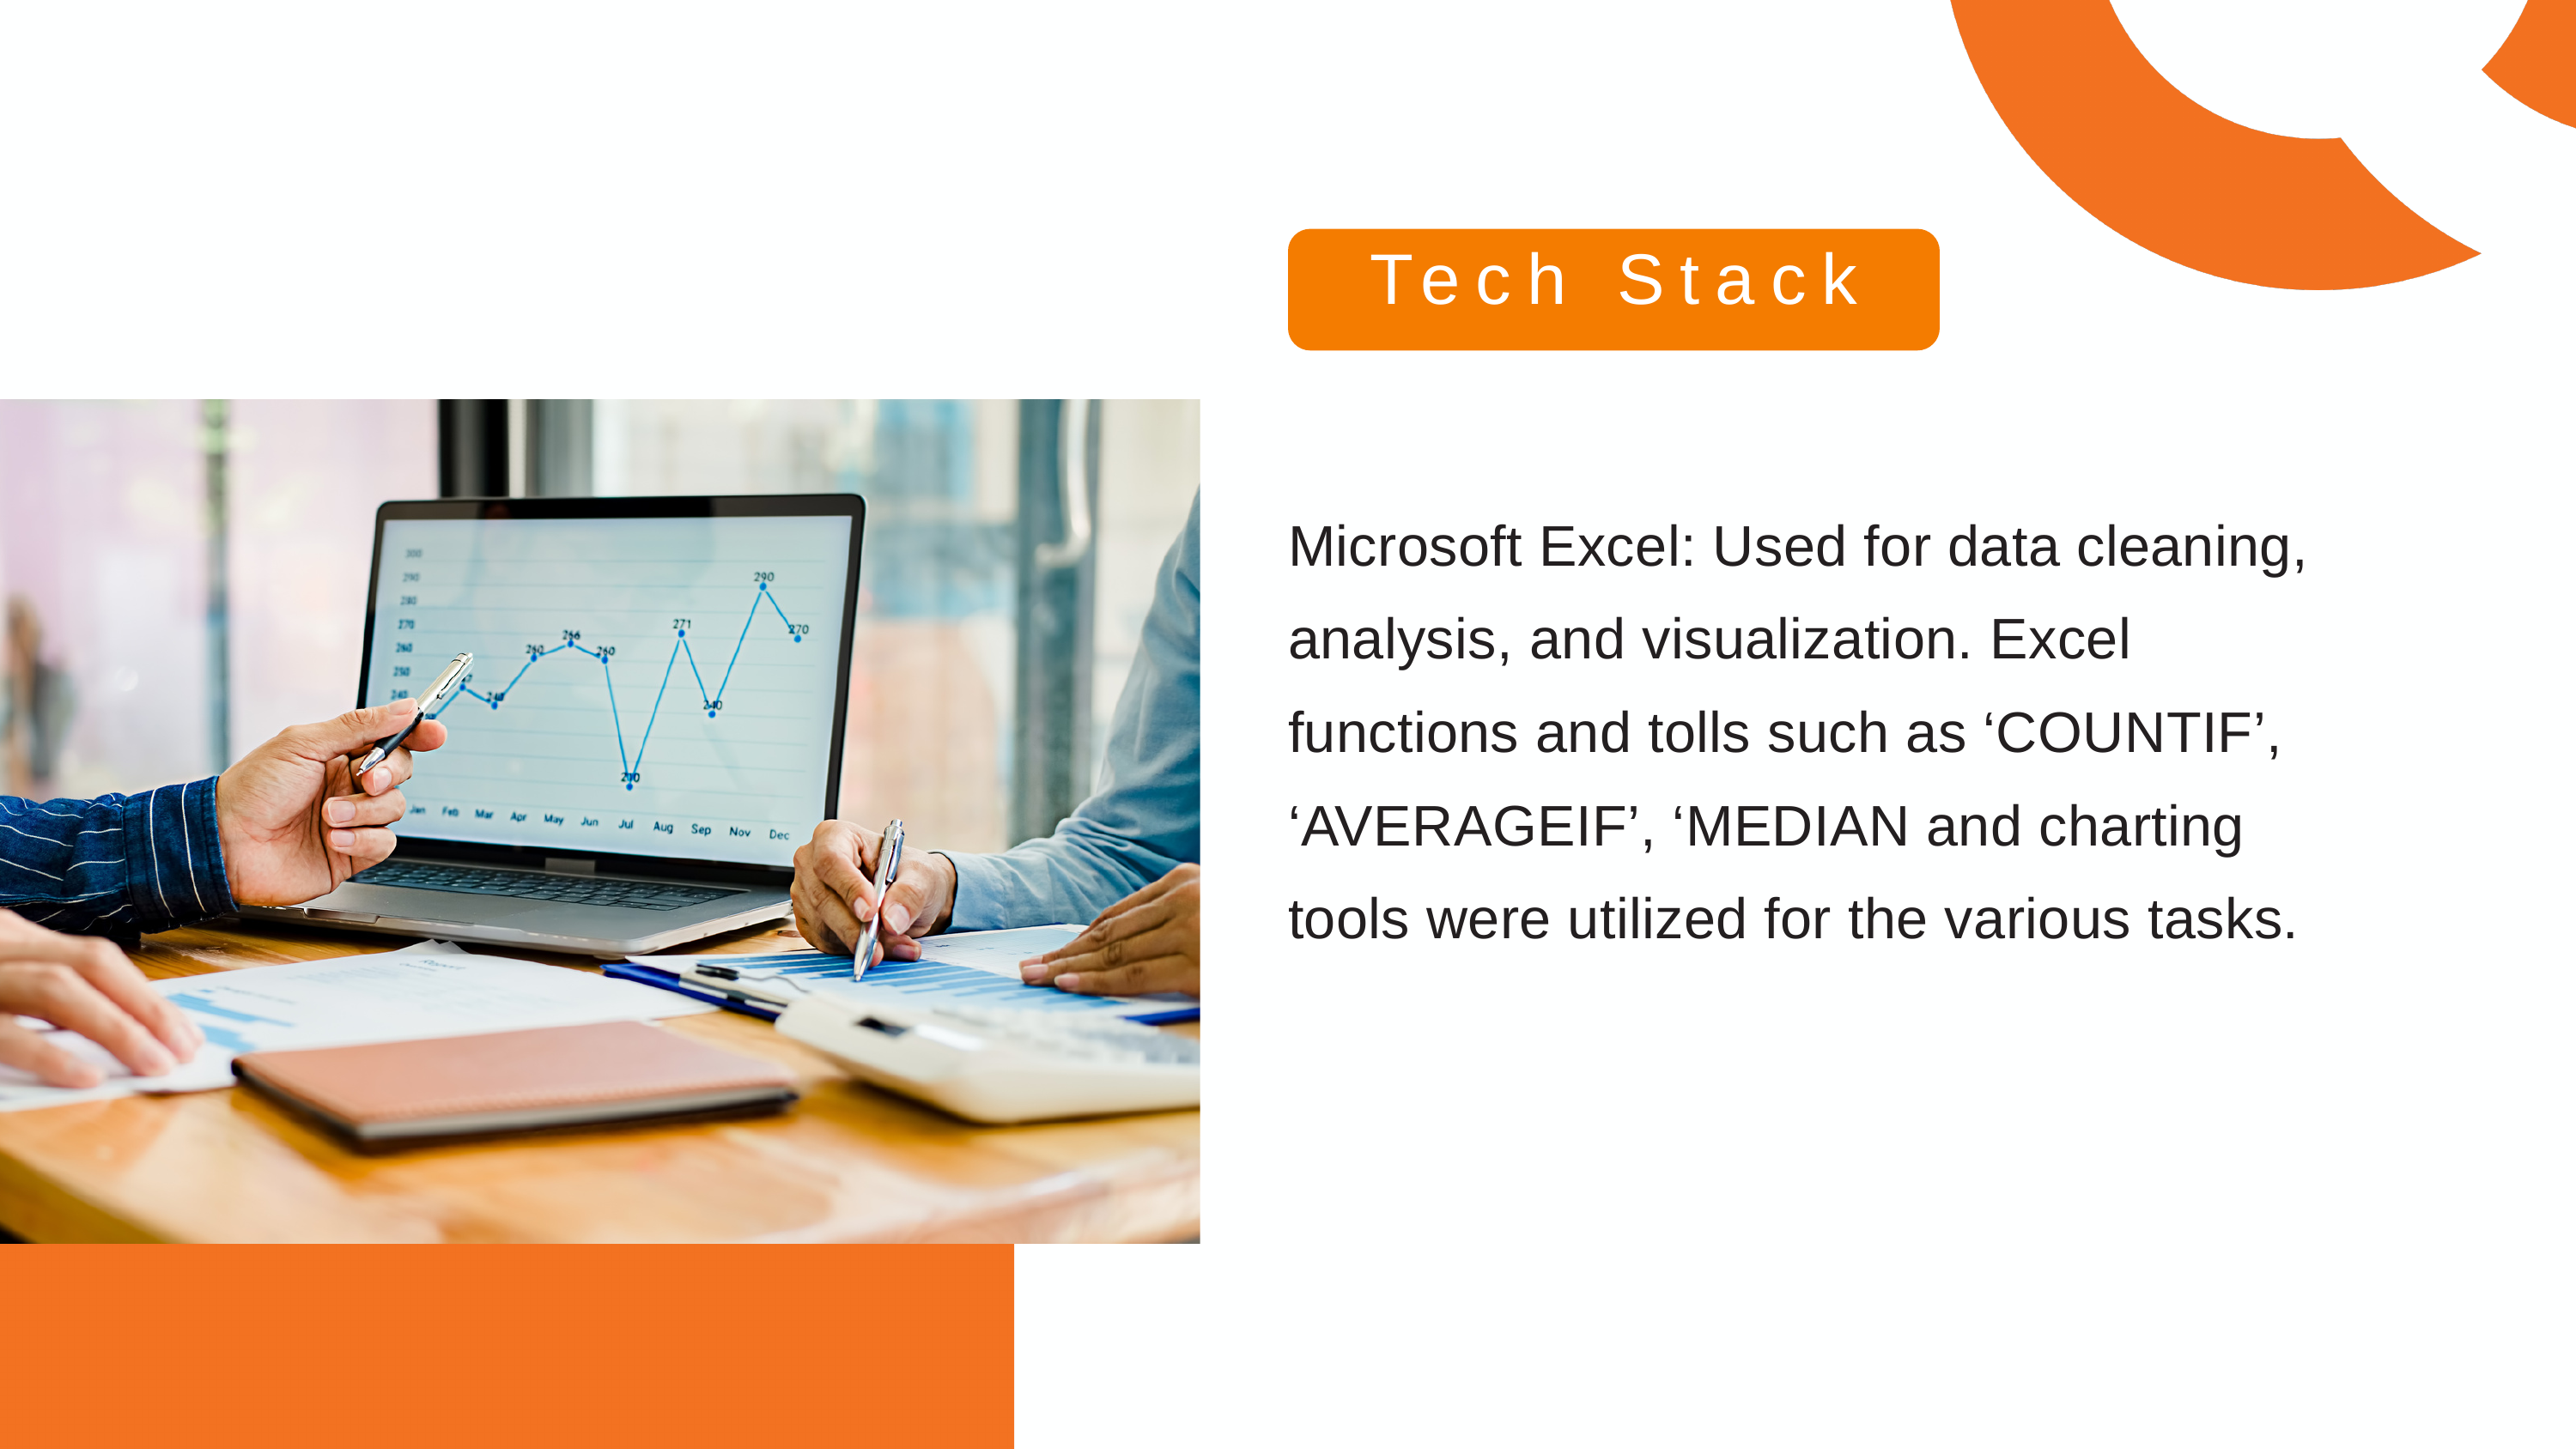

Tech Stack

Microsoft Excel: Used for data cleaning, analysis, and visualization. Excel functions and tolls such as ‘COUNTIF’, ‘AVERAGEIF’, ‘MEDIAN and charting tools were utilized for the various tasks.